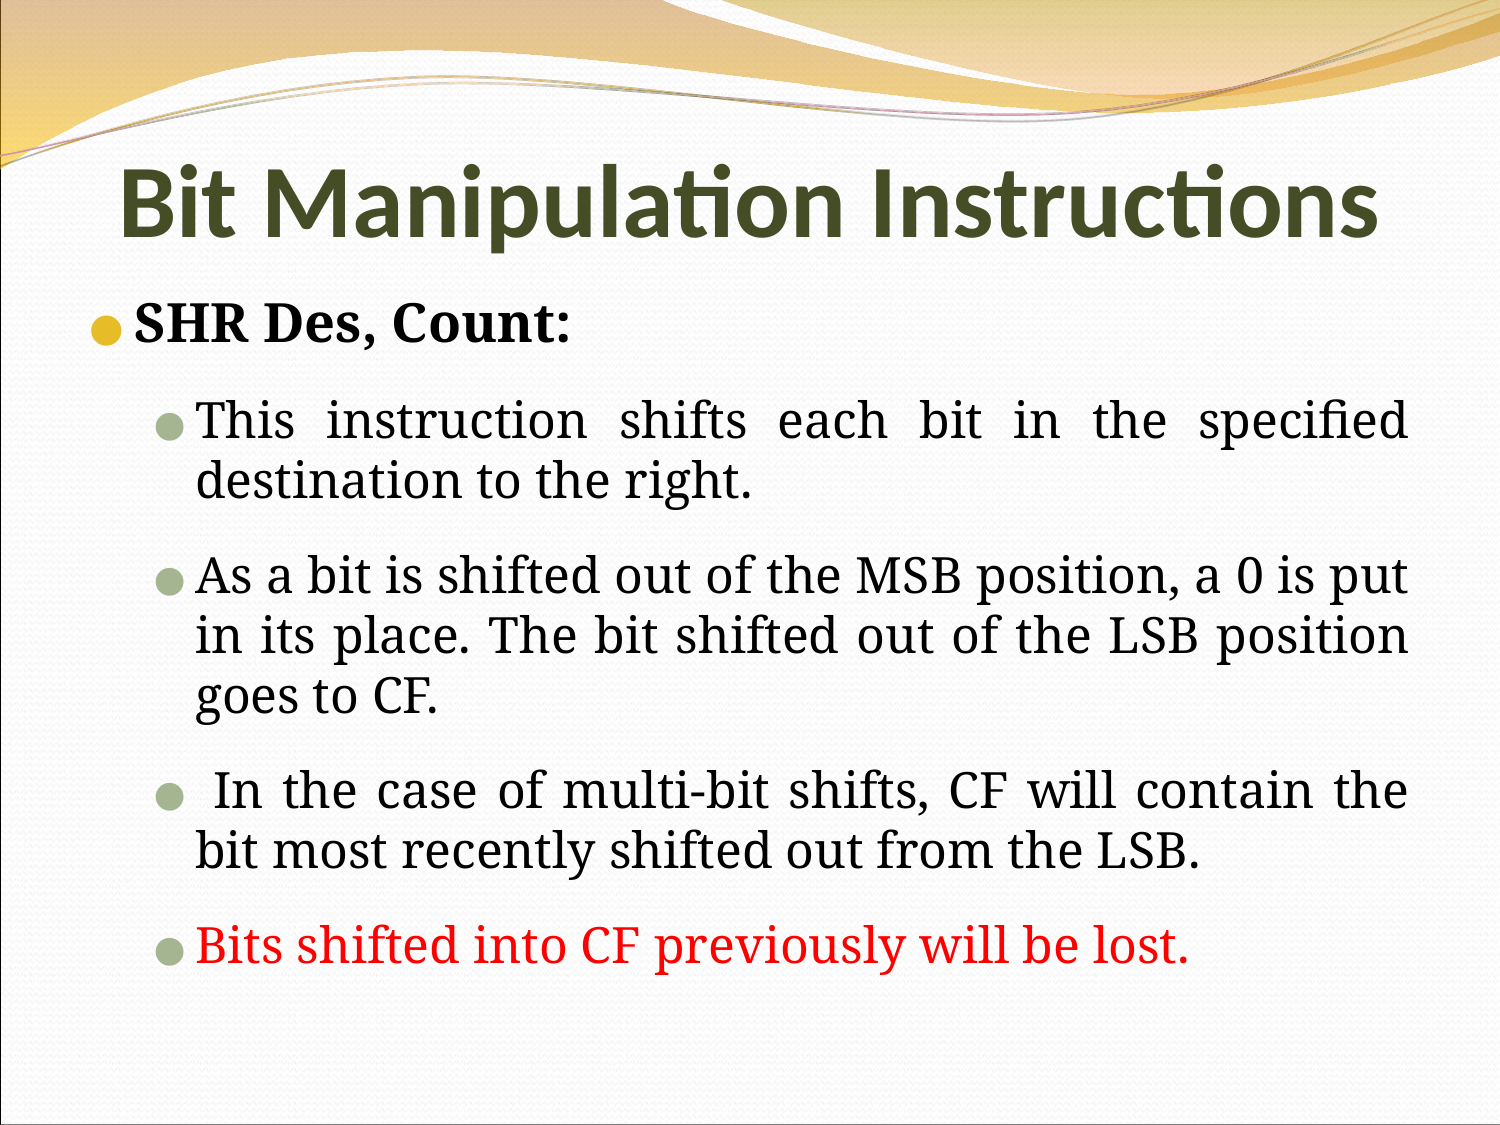

Bit Manipulation Instructions
SHR Des, Count:
This instruction shifts each bit in the specified destination to the right.
As a bit is shifted out of the MSB position, a 0 is put in its place. The bit shifted out of the LSB position goes to CF.
 In the case of multi-bit shifts, CF will contain the bit most recently shifted out from the LSB.
Bits shifted into CF previously will be lost.